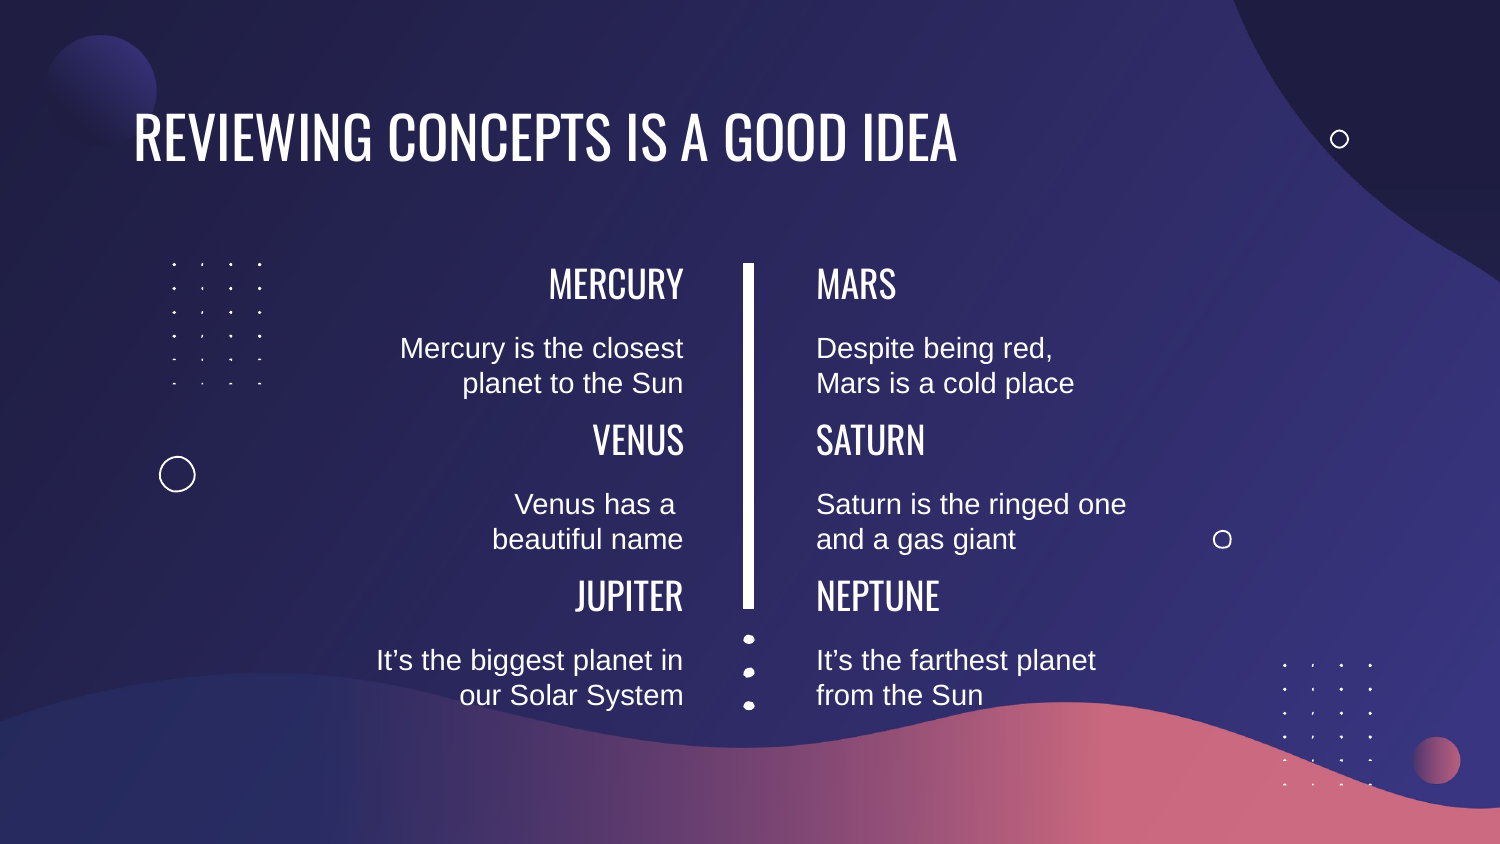

# REVIEWING CONCEPTS IS A GOOD IDEA

MERCURY
MARS

Mercury is the closest planet to the Sun
Despite being red, Mars is a cold place
VENUS
SATURN

Venus has a
beautiful name
Saturn is the ringed one and a gas giant

NEPTUNE
JUPITER
It’s the biggest planet in our Solar System
It’s the farthest planet from the Sun